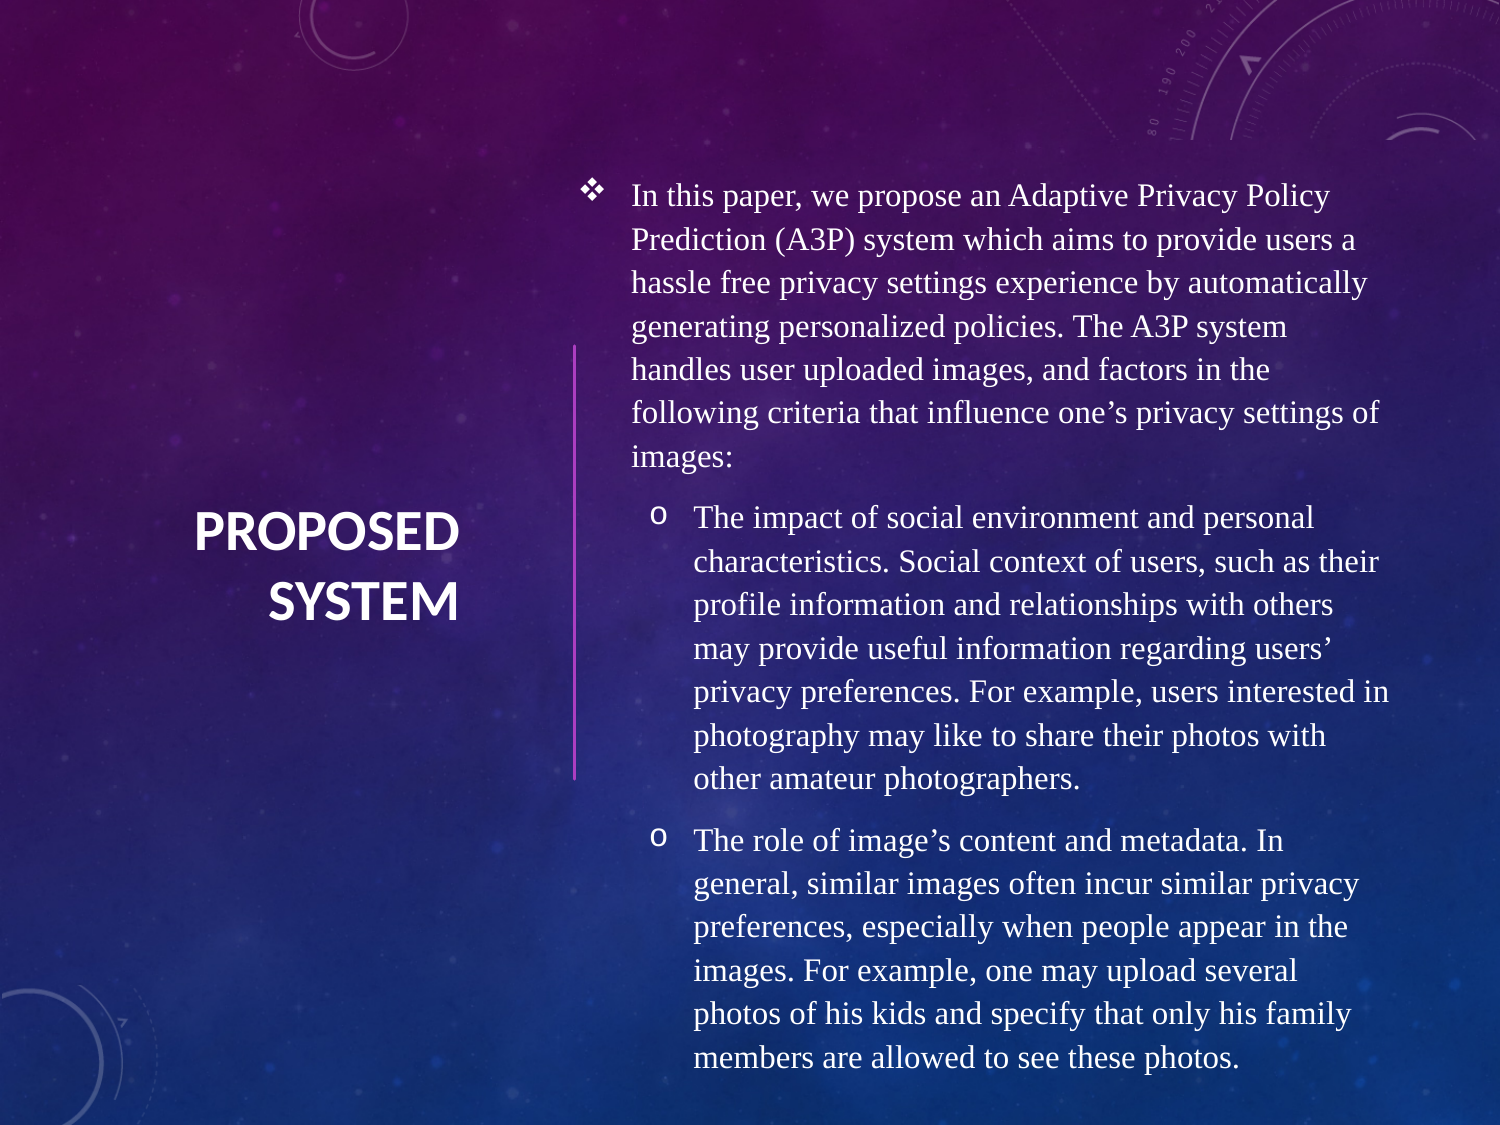

In this paper, we propose an Adaptive Privacy Policy Prediction (A3P) system which aims to provide users a hassle free privacy settings experience by automatically generating personalized policies. The A3P system handles user uploaded images, and factors in the following criteria that influence one’s privacy settings of images:
The impact of social environment and personal characteristics. Social context of users, such as their profile information and relationships with others may provide useful information regarding users’ privacy preferences. For example, users interested in photography may like to share their photos with other amateur photographers.
The role of image’s content and metadata. In general, similar images often incur similar privacy preferences, especially when people appear in the images. For example, one may upload several photos of his kids and specify that only his family members are allowed to see these photos.

# PROPOSED SYSTEM